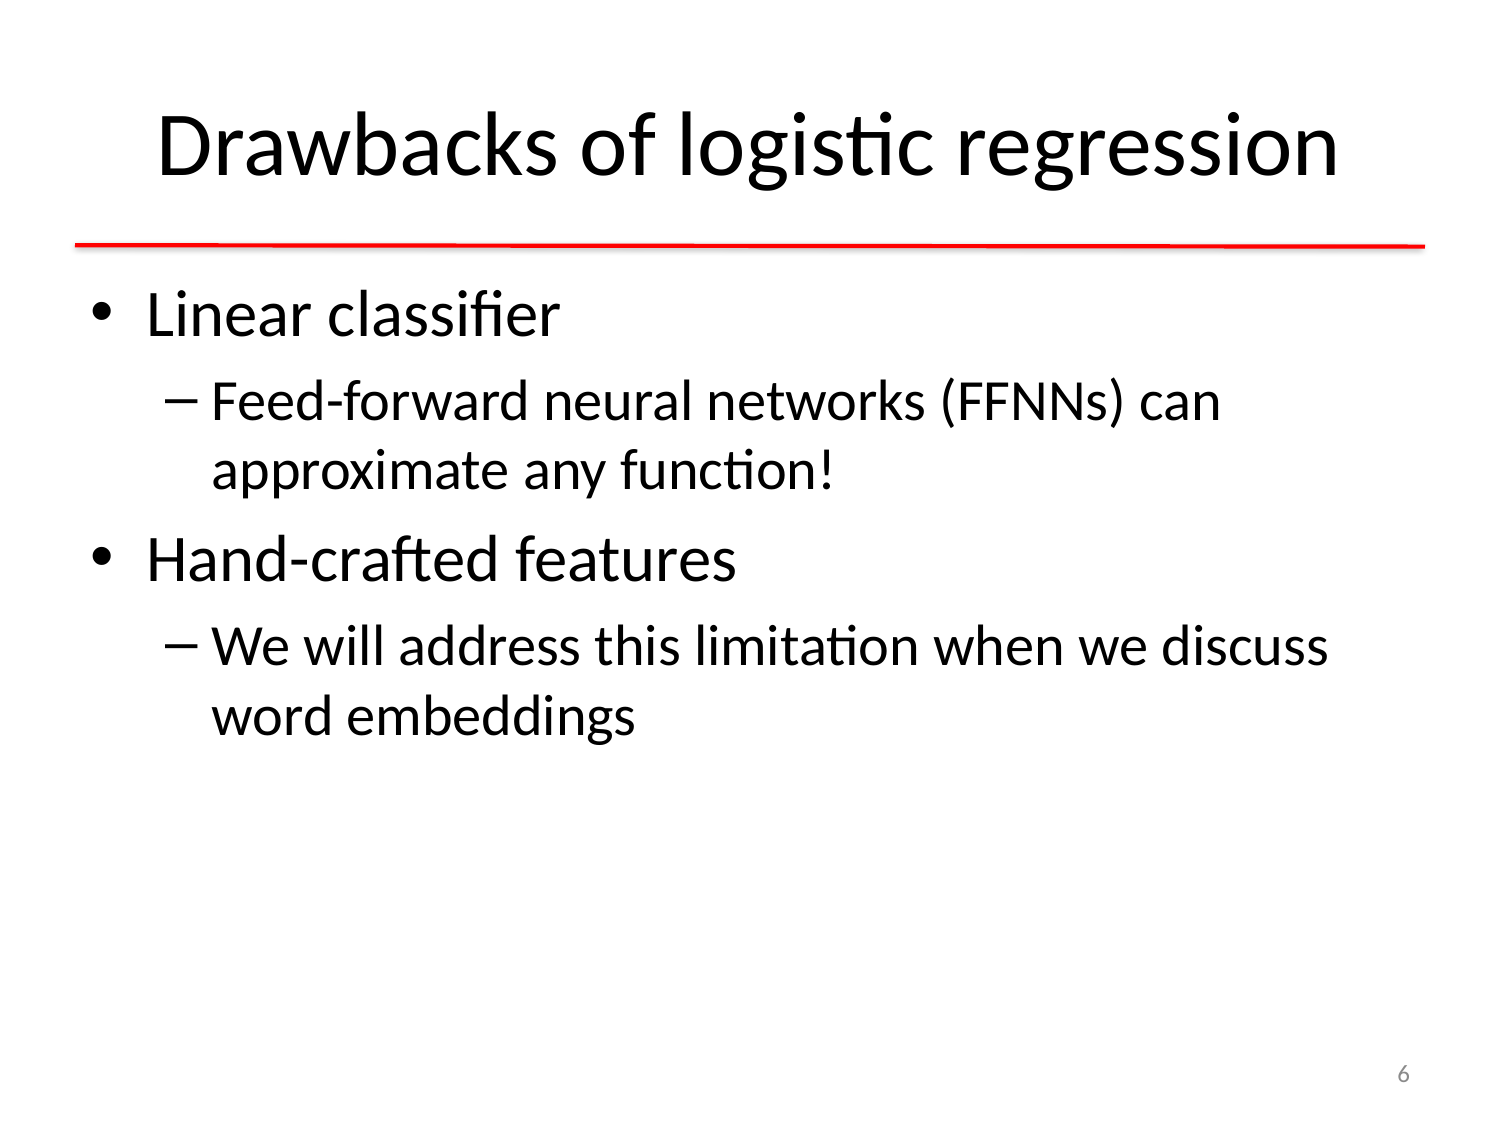

# Drawbacks of logistic regression
Linear classifier
Feed-forward neural networks (FFNNs) can approximate any function!
Hand-crafted features
We will address this limitation when we discuss word embeddings
6